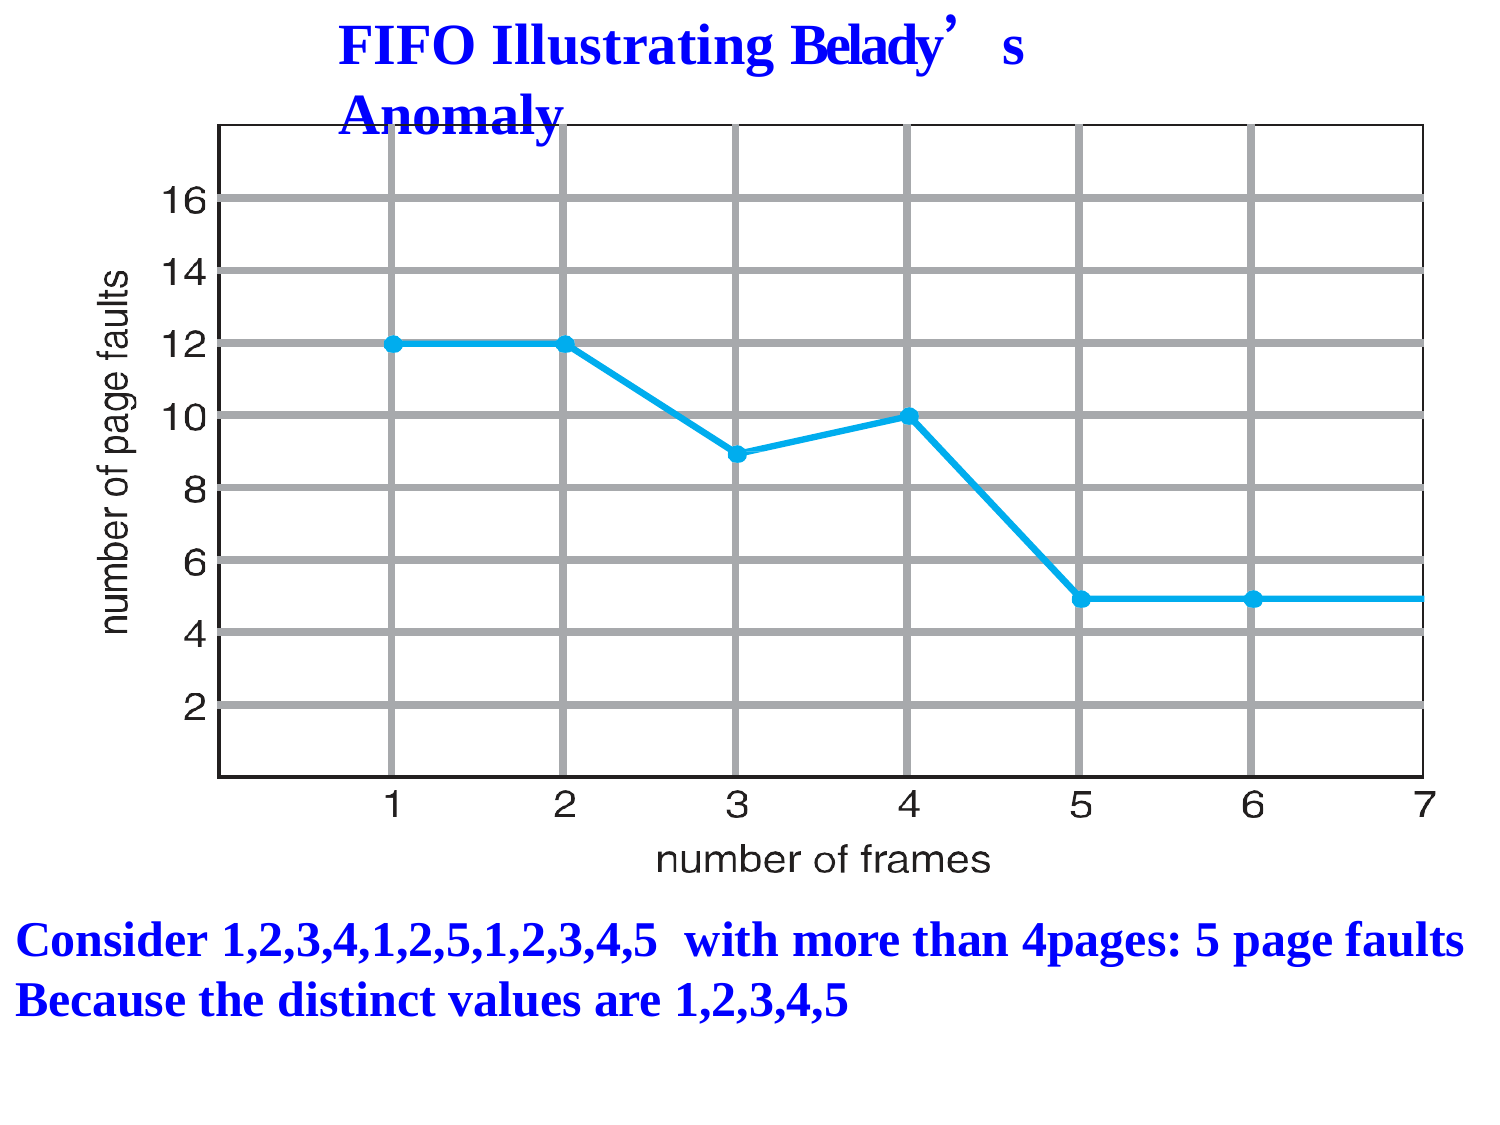

# FIFO Illustrating Belady’s Anomaly
|  |  |  |  |  |  |  |
| --- | --- | --- | --- | --- | --- | --- |
|  |  |  |  |  |  |  |
|  |  |  |  |  |  |  |
|  |  |  |  |  |  |  |
|  |  |  |  |  |  |  |
|  |  |  |  |  |  |  |
|  |  |  |  |  |  |  |
|  |  |  |  |  |  |  |
|  |  |  |  |  |  |  |

Consider 1,2,3,4,1,2,5,1,2,3,4,5	with more than 4pages: 5 page faults
Because the distinct values are 1,2,3,4,5